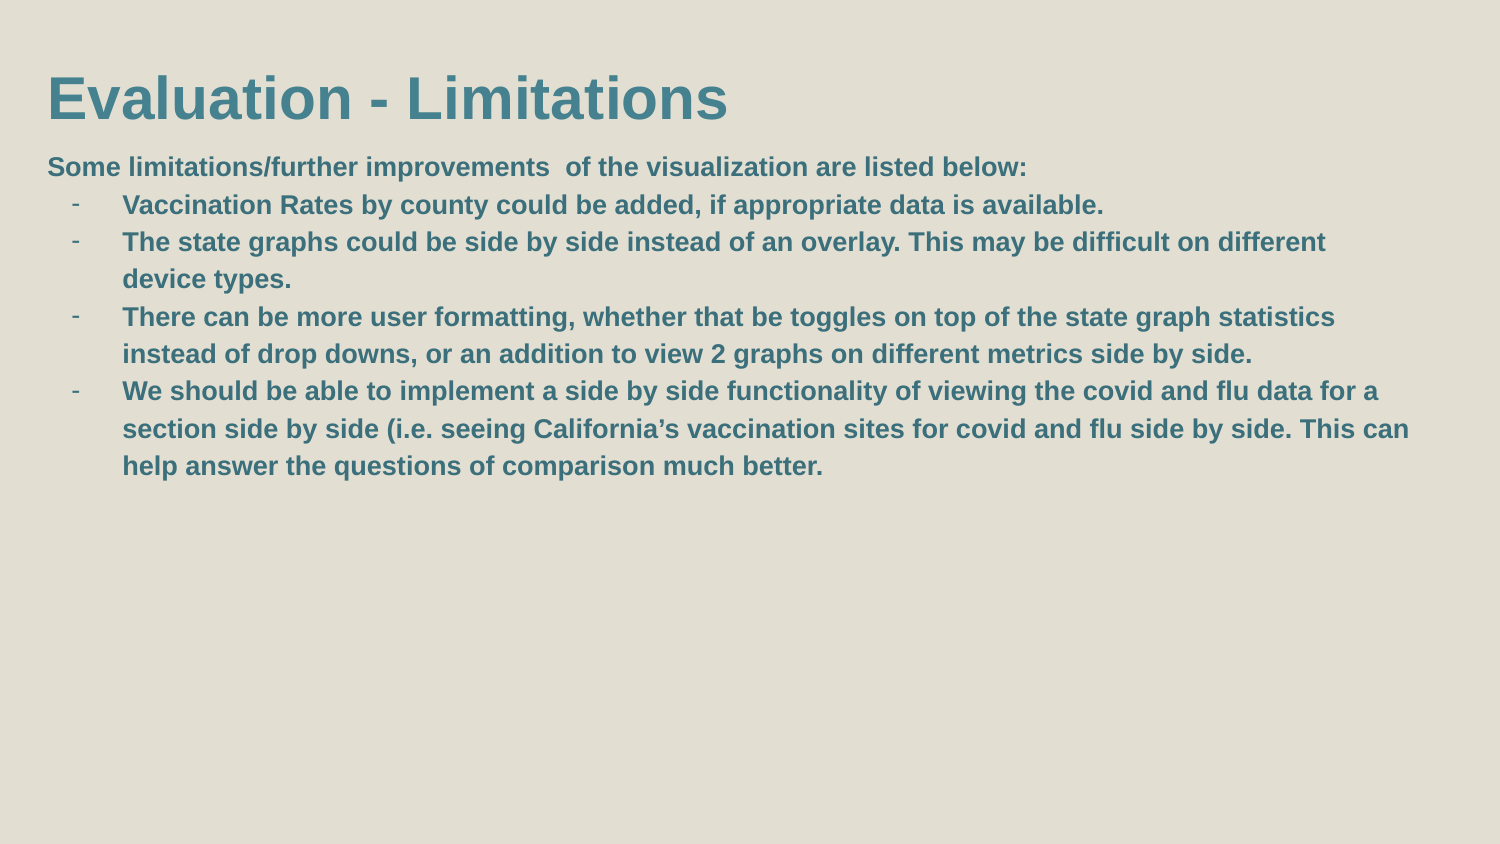

Evaluation - Limitations

Some limitations/further improvements  of the visualization are listed below:
Vaccination Rates by county could be added, if appropriate data is available.
The state graphs could be side by side instead of an overlay. This may be difficult on different device types.
There can be more user formatting, whether that be toggles on top of the state graph statistics instead of drop downs, or an addition to view 2 graphs on different metrics side by side.
We should be able to implement a side by side functionality of viewing the covid and flu data for a section side by side (i.e. seeing California’s vaccination sites for covid and flu side by side. This can help answer the questions of comparison much better.